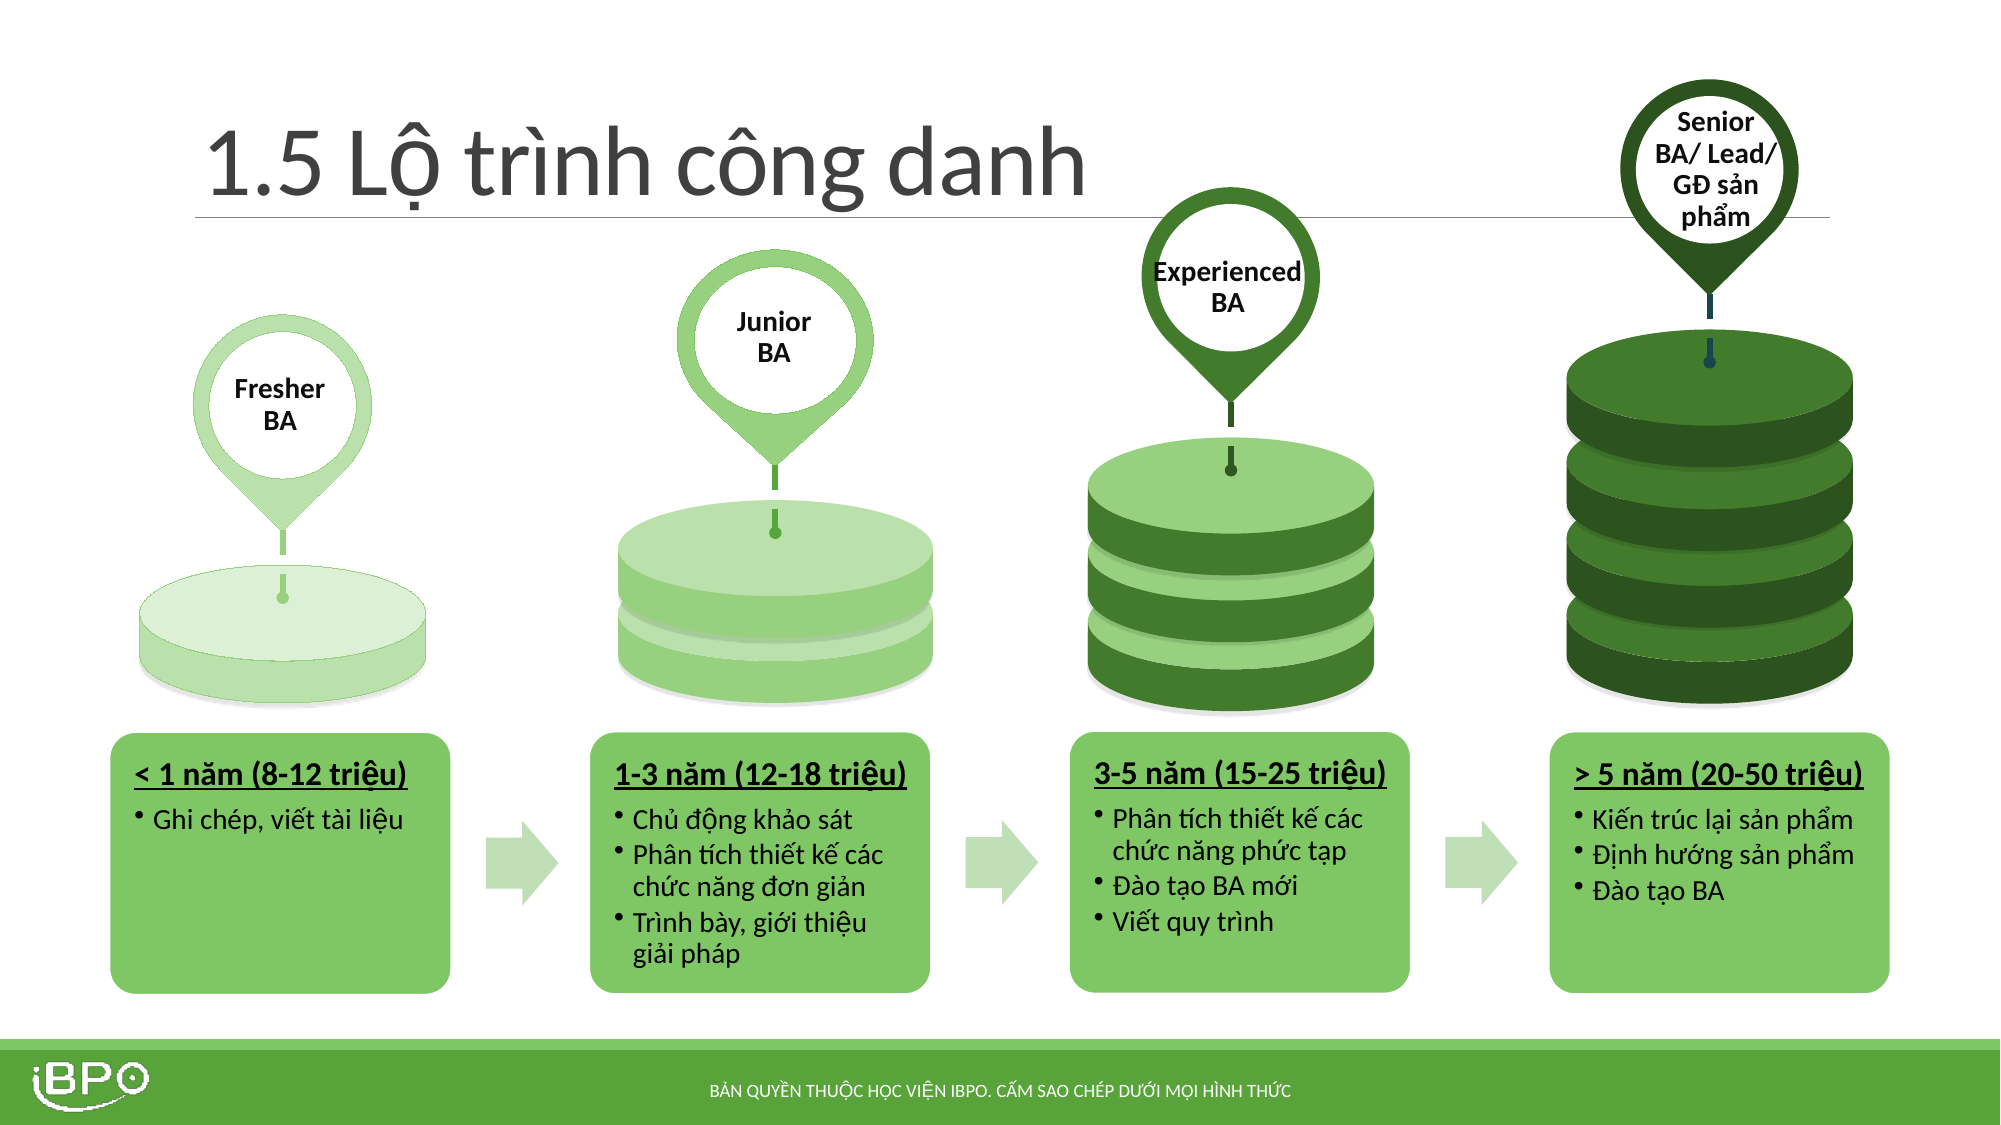

# 1.5 Lộ trình công danh

Senior
BA/ Lead/ GĐ sản phẩm

Experienced BA

Junior
BA

Fresher
BA

< 1 năm (8-12 triệu)
Ghi chép, viết tài liệu

1-3 năm (12-18 triệu)
Chủ động khảo sát
Phân tích thiết kế các chức năng đơn giản
Trình bày, giới thiệu giải pháp

3-5 năm (15-25 triệu)
Phân tích thiết kế các chức năng phức tạp
Đào tạo BA mới
Viết quy trình

> 5 năm (20-50 triệu)
Kiến trúc lại sản phẩm
Định hướng sản phẩm
Đào tạo BA
Bản quyền thuộc Học viện iBPO. Cấm sao chép dưới mọi hình thức